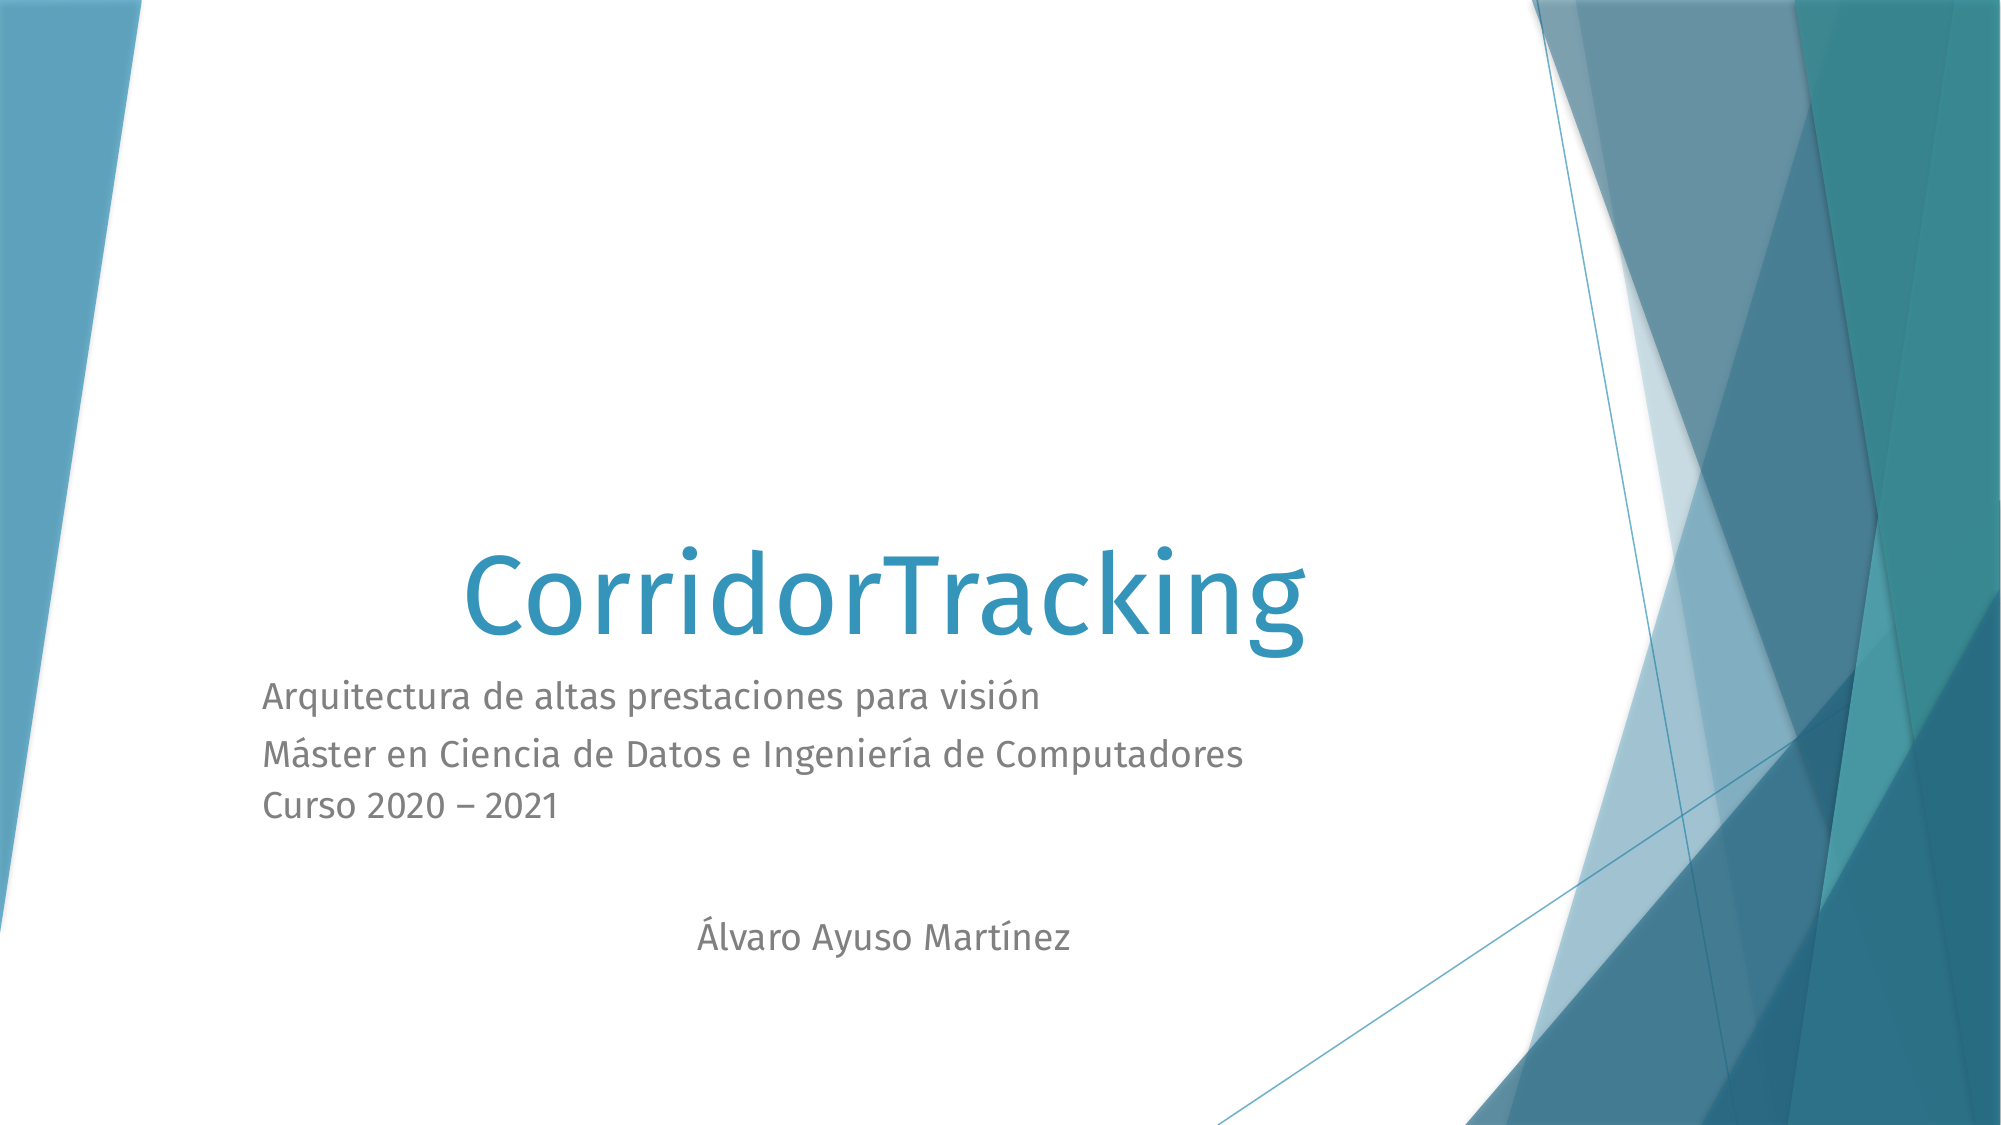

# CorridorTracking
Arquitectura de altas prestaciones para visión
Máster en Ciencia de Datos e Ingeniería de Computadores
Curso 2020 – 2021

Álvaro Ayuso Martínez